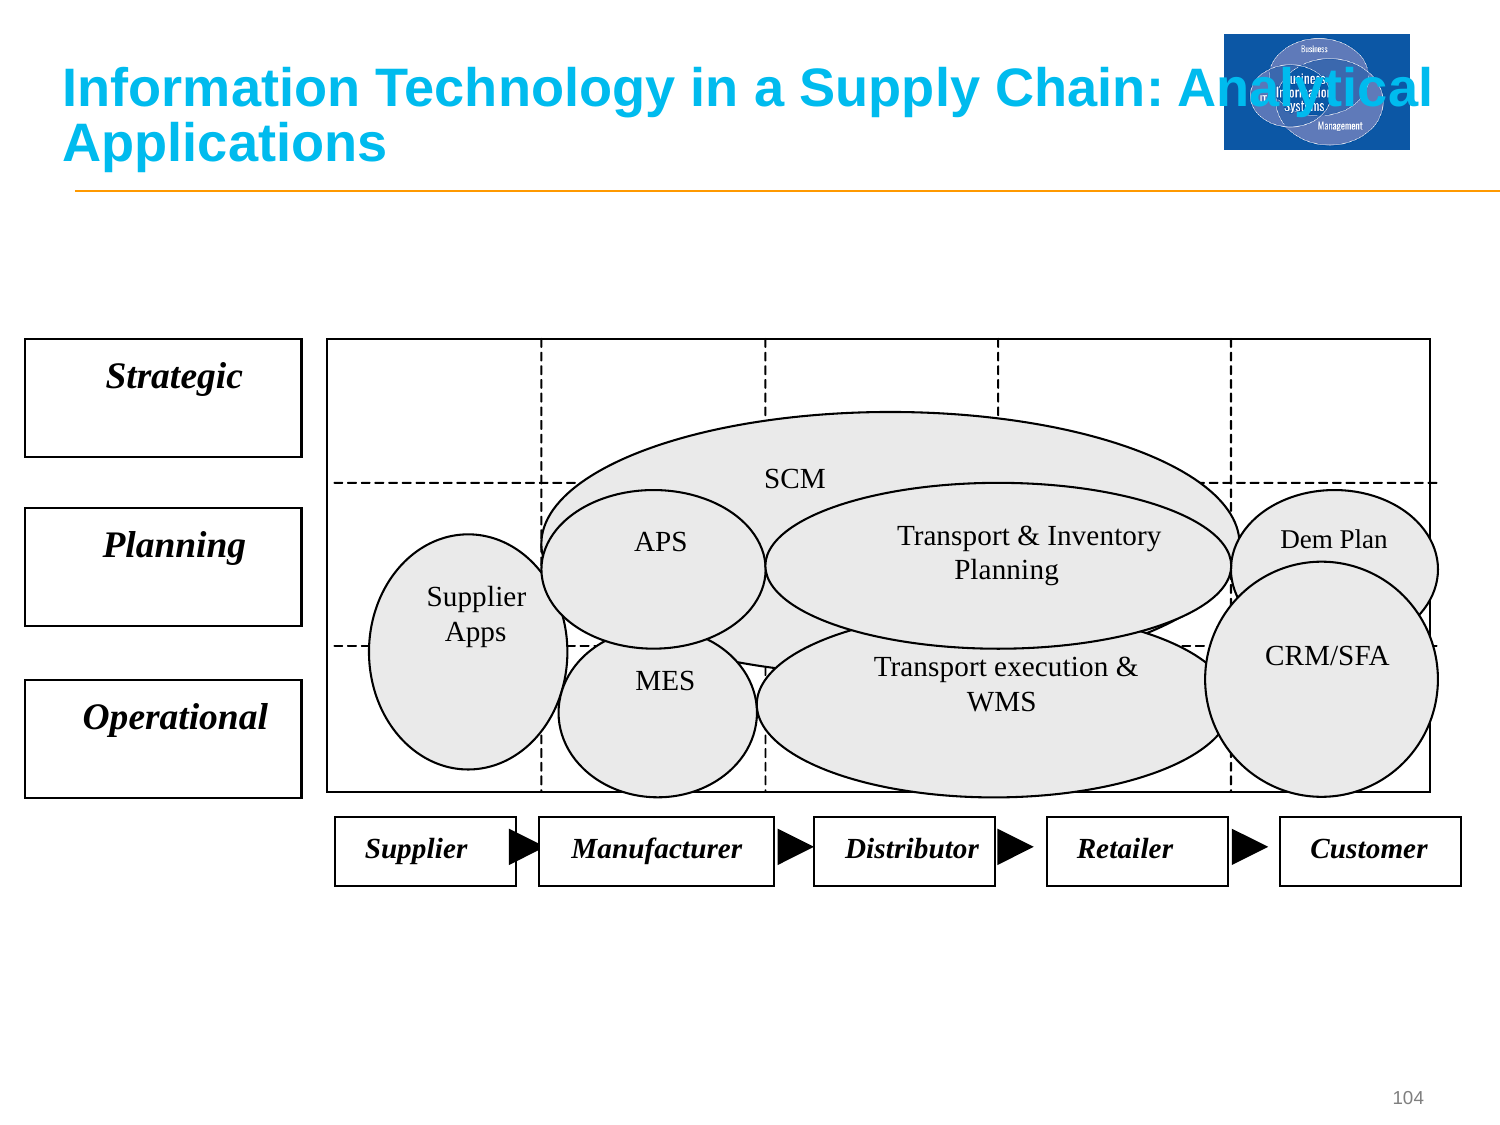

# Information Technology in a Supply Chain: Analytical Applications

Strategic

SCM

Transport & Inventory
Planning
Dem Plan
APS

Planning

Supplier

Apps

CRM/SFA

Transport execution &
MES

WMS
Operational

Supplier
Manufacturer
Distributor
Retailer
Customer